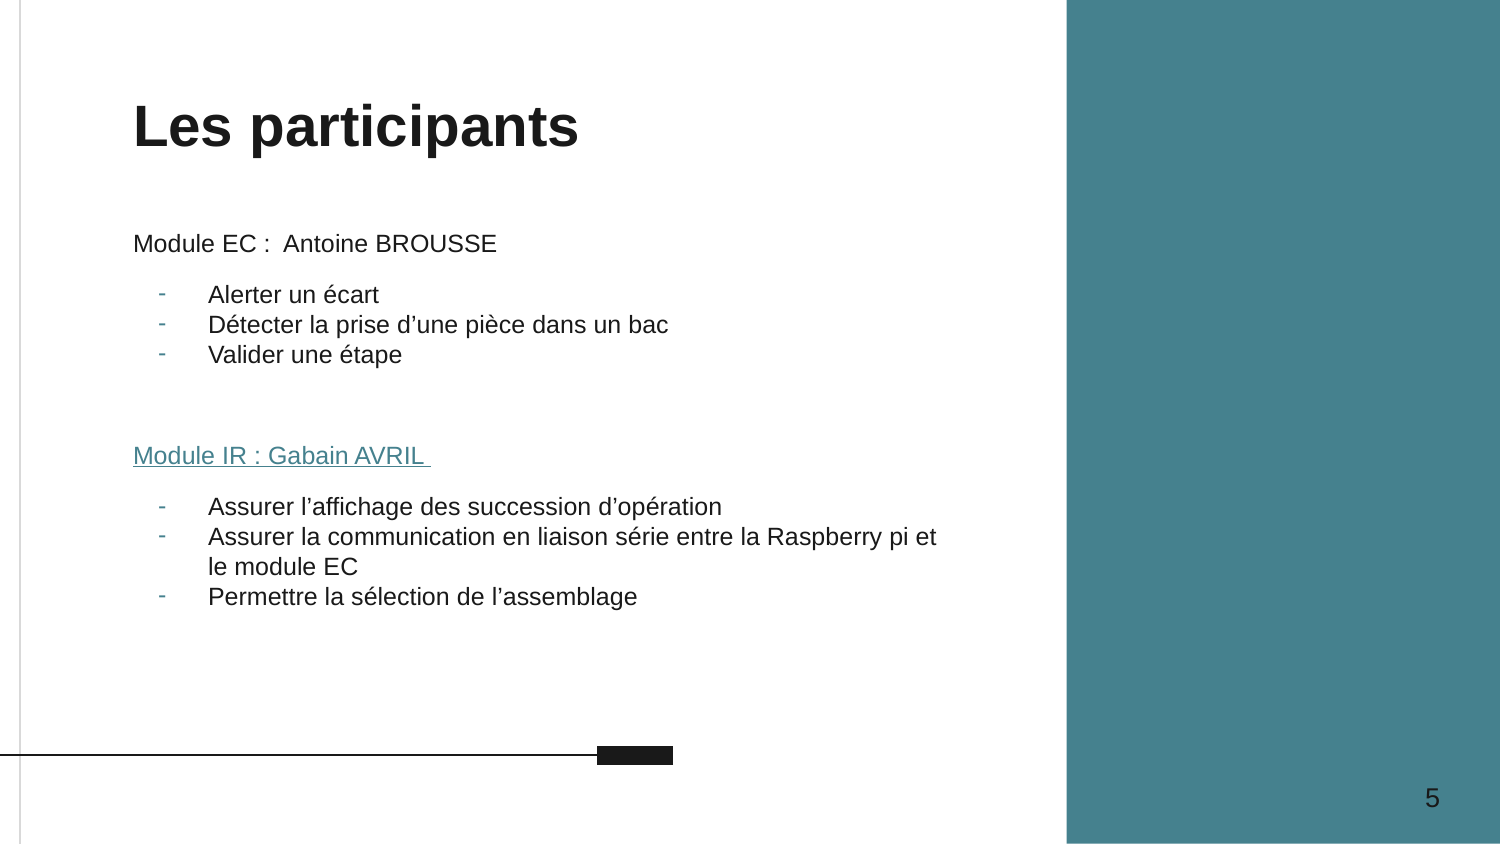

# Les participants
Module EC :  Antoine BROUSSE
Alerter un écart
Détecter la prise d’une pièce dans un bac
Valider une étape

Module IR : Gabain AVRIL
Assurer l’affichage des succession d’opération
Assurer la communication en liaison série entre la Raspberry pi et le module EC
Permettre la sélection de l’assemblage

5